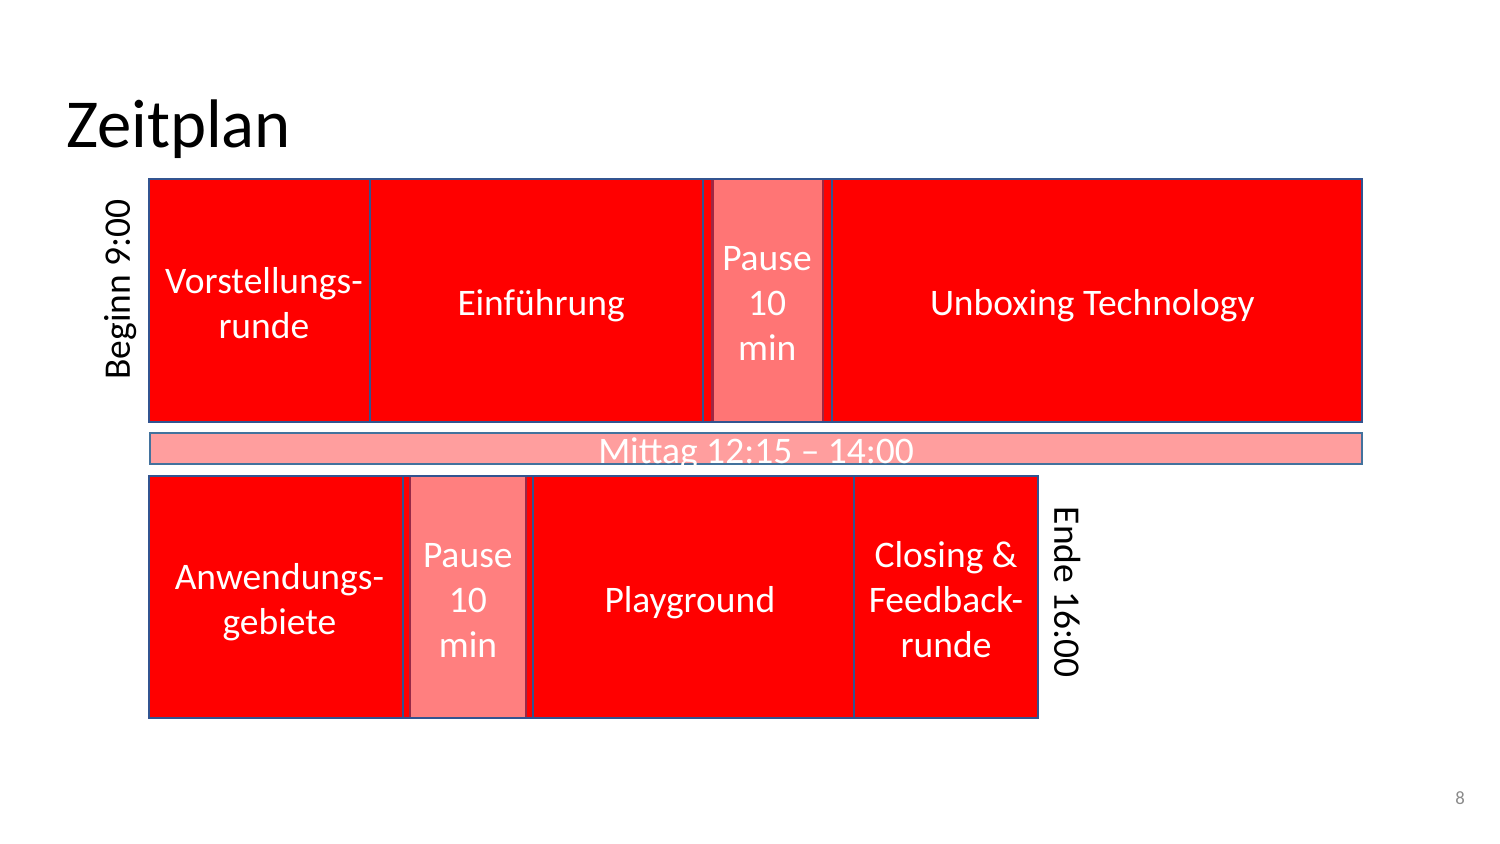

# Zeitplan
Vorstellungs- runde
Einführung
Pause
10 min
Unboxing Technology
Beginn 9:00
Mittag 12:15 – 14:00
Anwendungs-gebiete
Pause
10 min
Playground
Closing & Feedback-runde
Ende 16:00
8